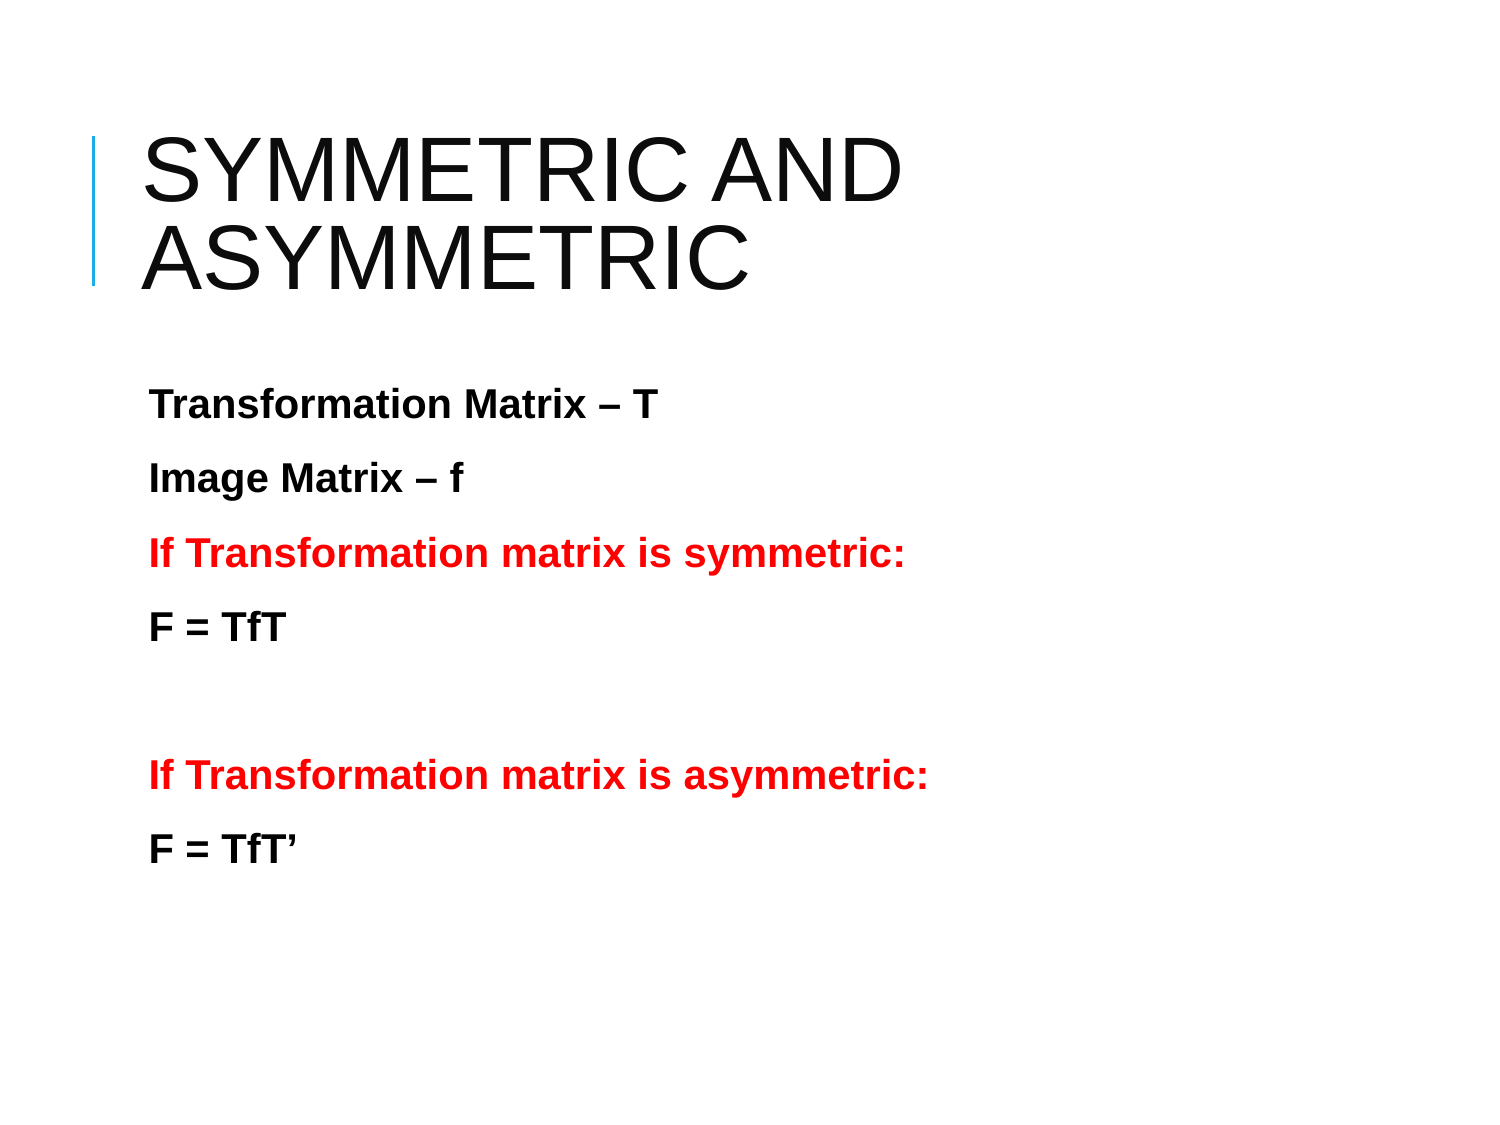

# SYMMETRIC AND ASYMMETRIC
Transformation Matrix – T
Image Matrix – f
If Transformation matrix is symmetric:
F = TfT

If Transformation matrix is asymmetric:
F = TfT’